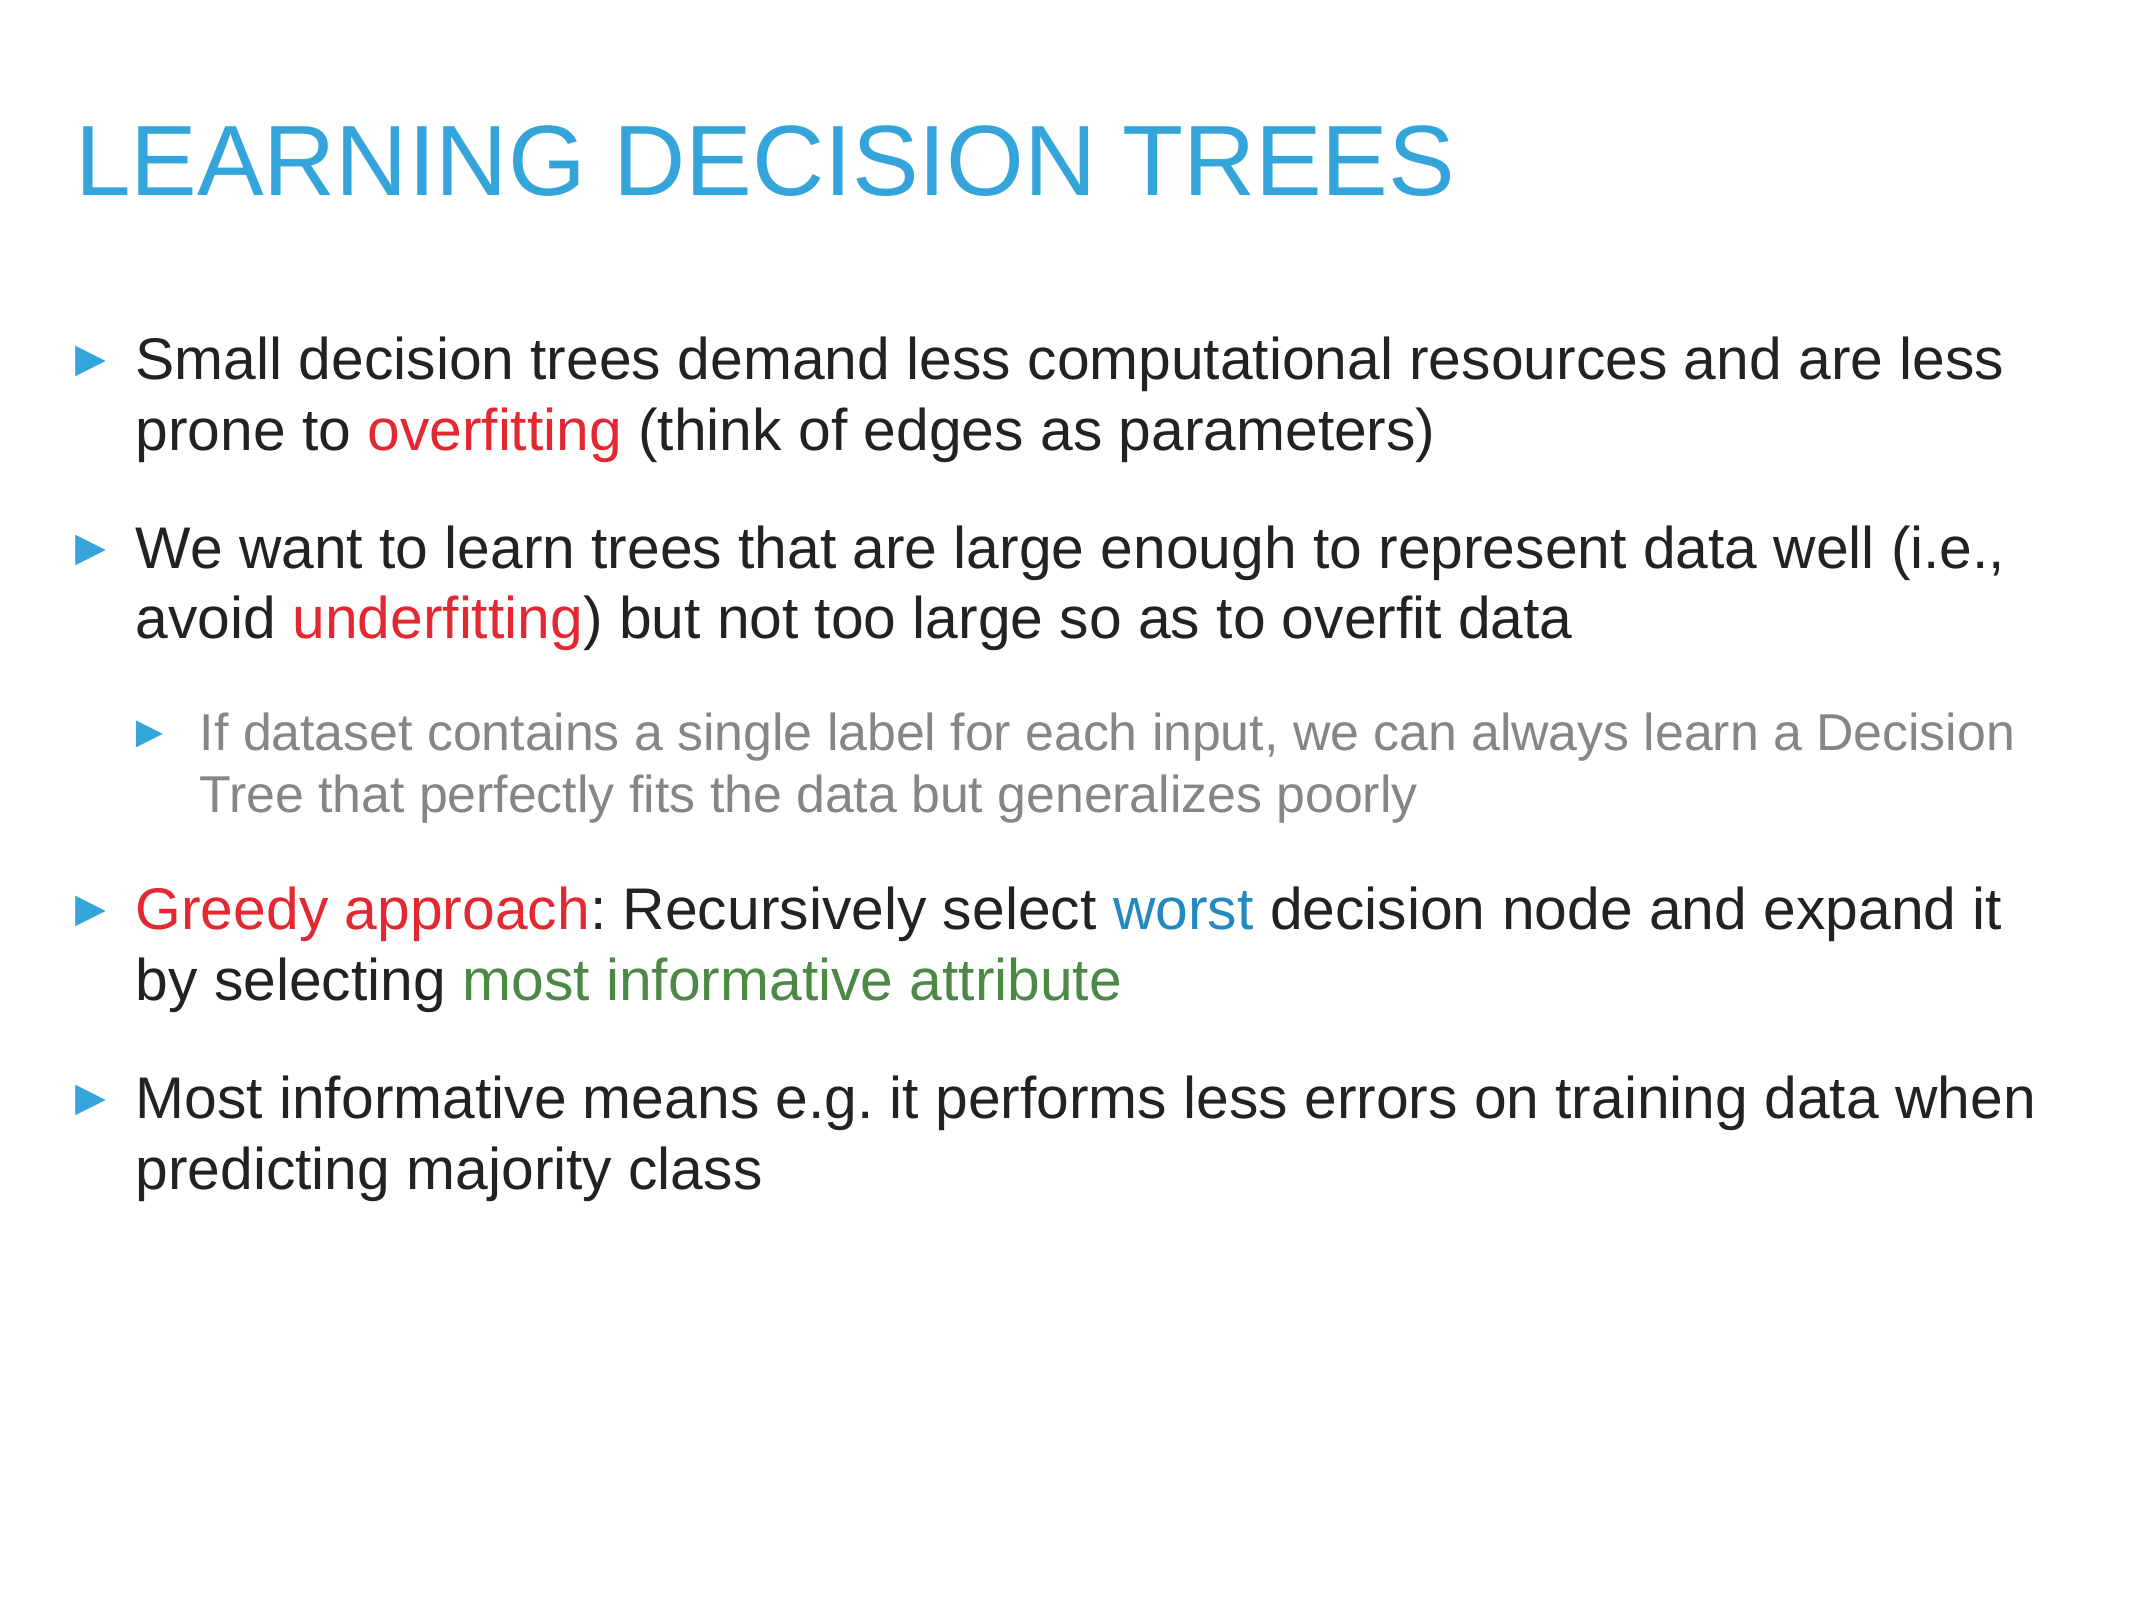

Learning decision trees
Small decision trees demand less computational resources and are less prone to overfitting (think of edges as parameters)
We want to learn trees that are large enough to represent data well (i.e., avoid underfitting) but not too large so as to overfit data
If dataset contains a single label for each input, we can always learn a Decision Tree that perfectly fits the data but generalizes poorly
Greedy approach: Recursively select worst decision node and expand it by selecting most informative attribute
Most informative means e.g. it performs less errors on training data when predicting majority class